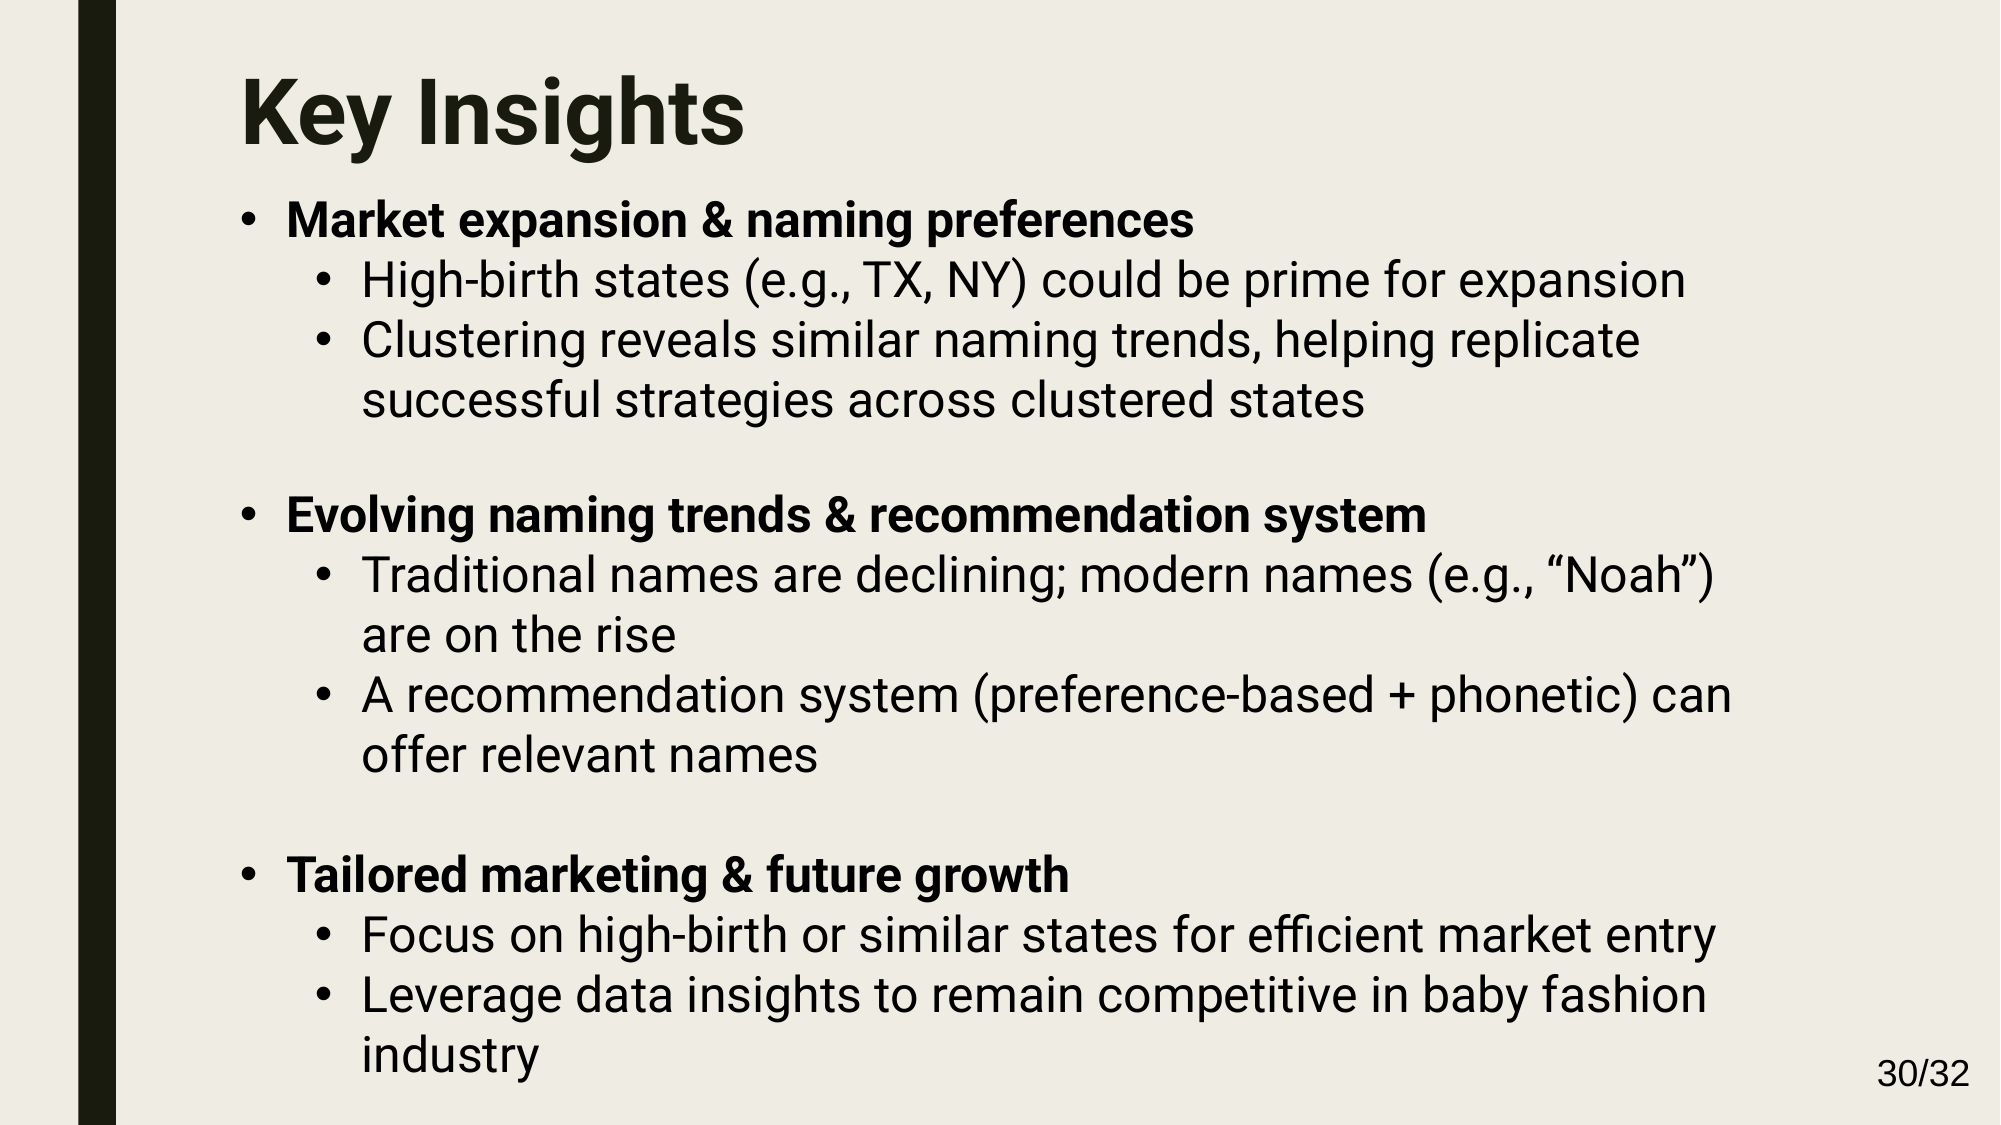

# Key Insights
Market expansion & naming preferences
High-birth states (e.g., TX, NY) could be prime for expansion
Clustering reveals similar naming trends, helping replicate successful strategies across clustered states

Evolving naming trends & recommendation system
Traditional names are declining; modern names (e.g., “Noah”) are on the rise
A recommendation system (preference-based + phonetic) can offer relevant names

Tailored marketing & future growth
Focus on high-birth or similar states for efficient market entry
Leverage data insights to remain competitive in baby fashion industry

30/32